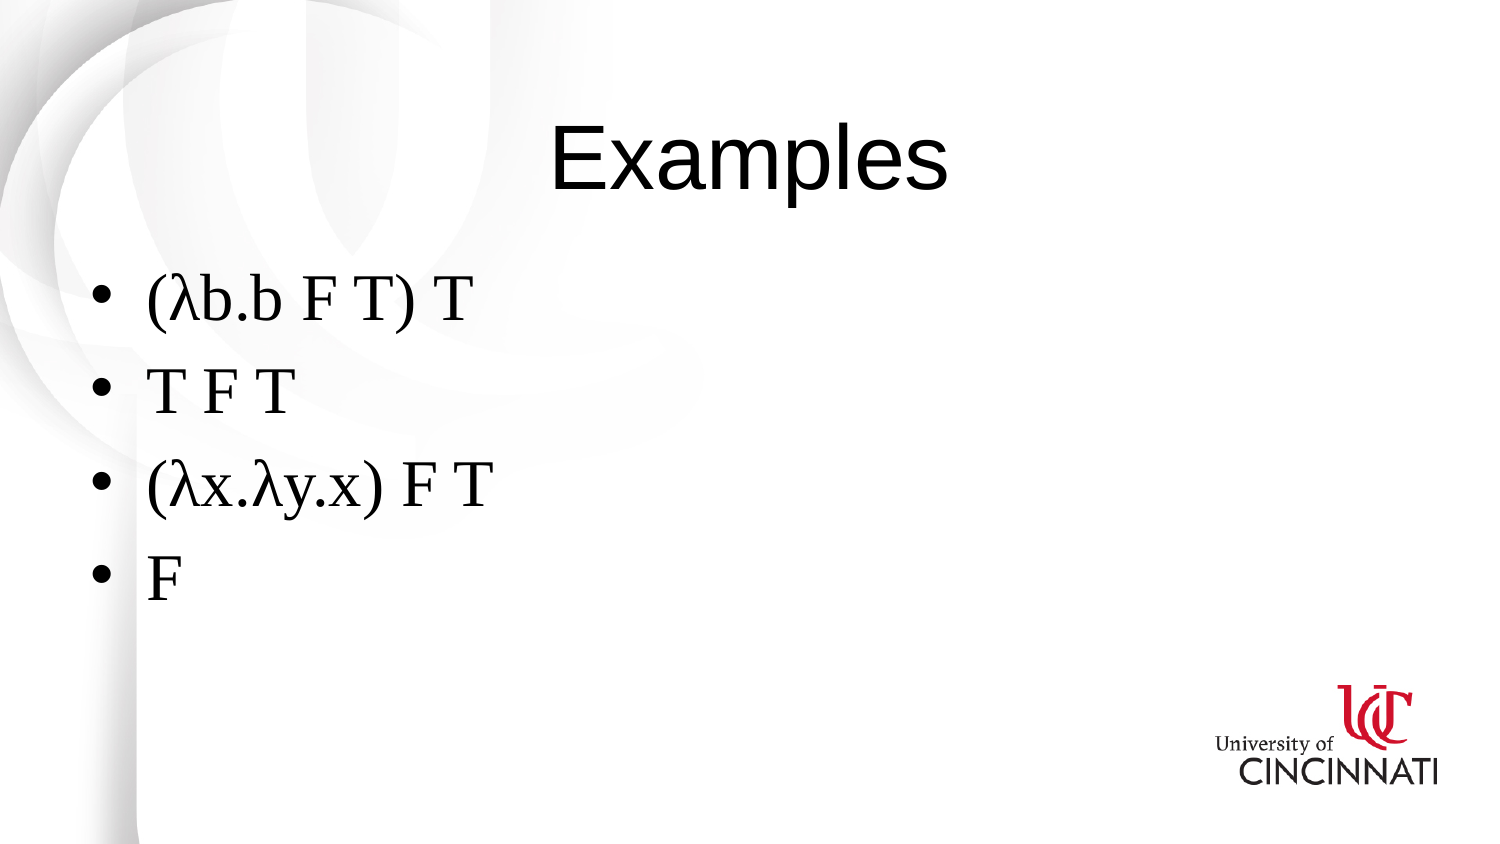

# Examples
(λb.b F T) T
T F T
(λx.λy.x) F T
F